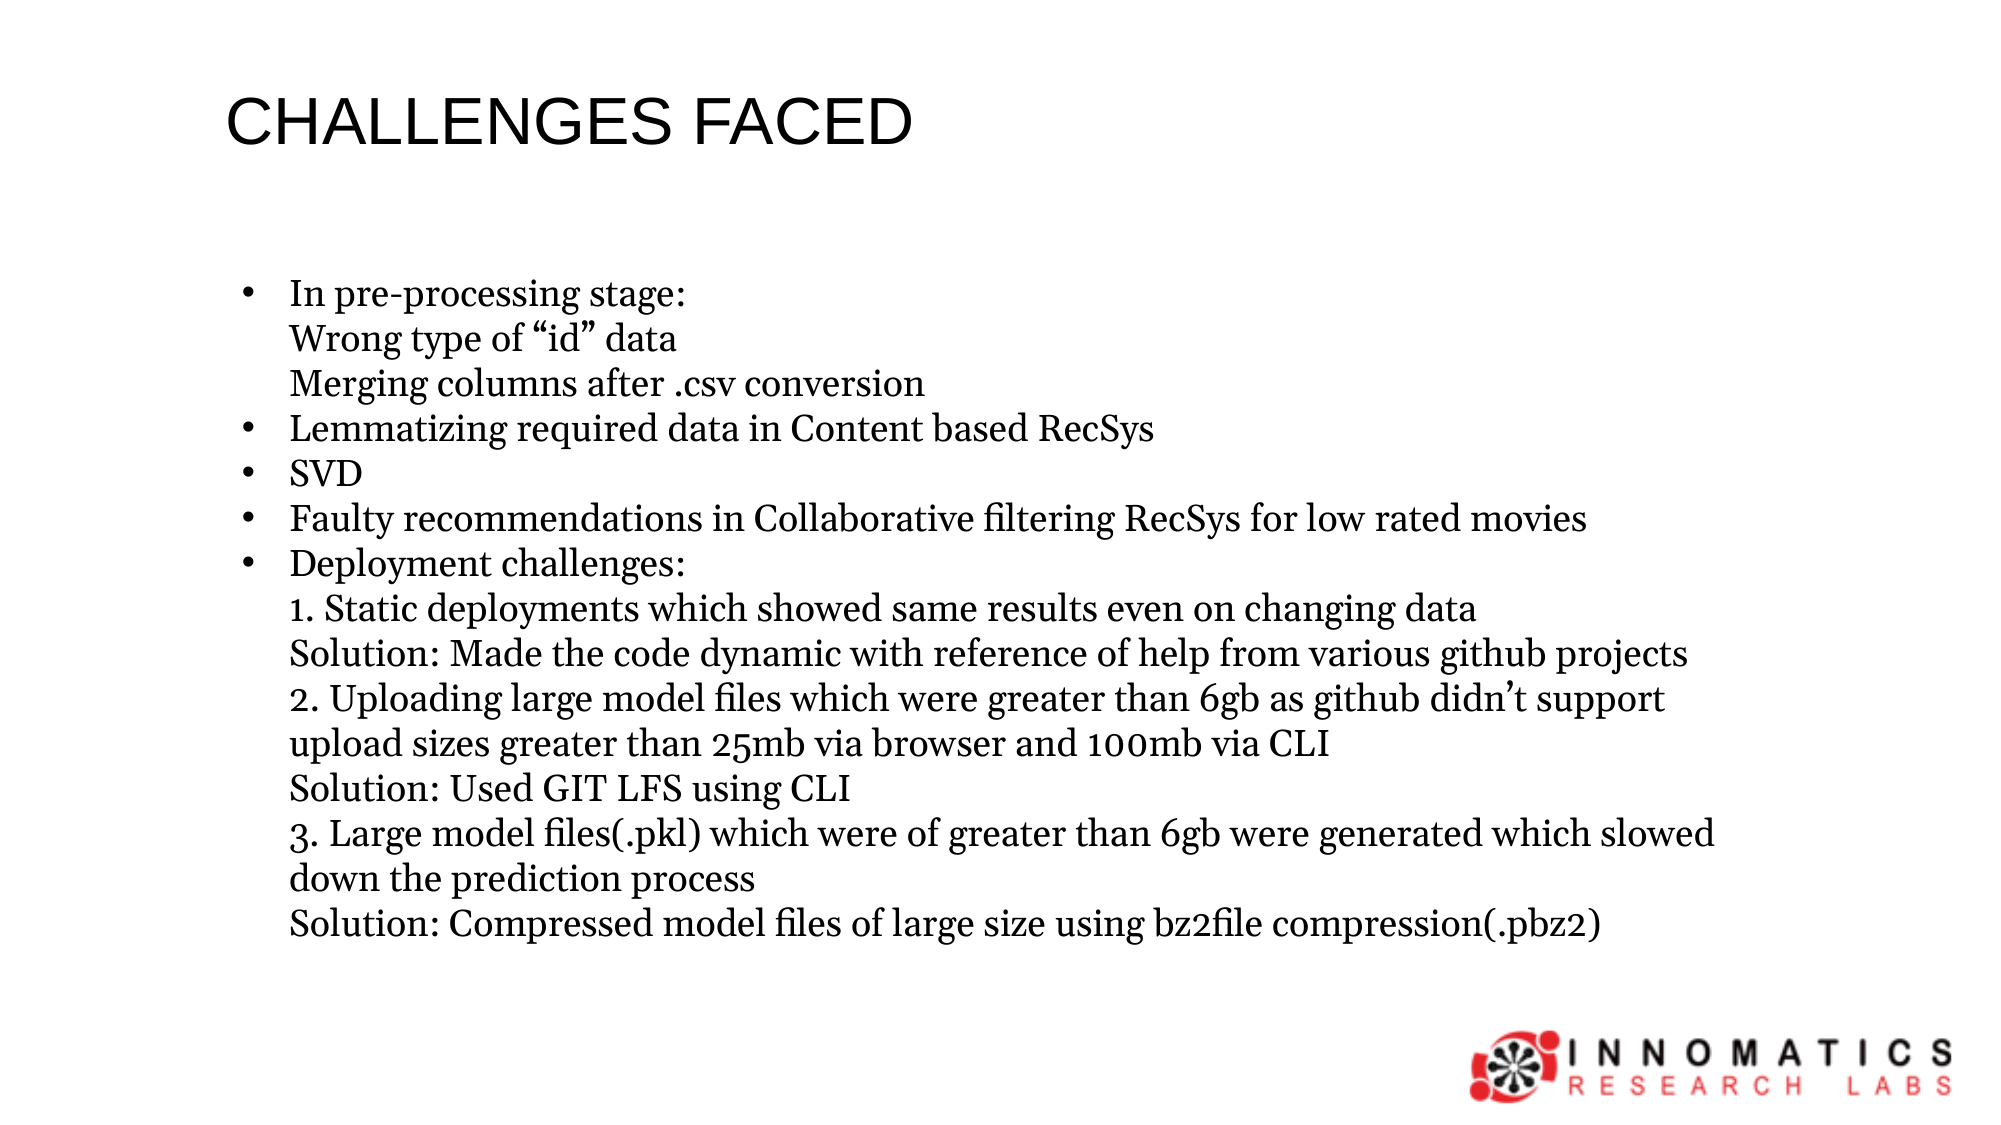

CHALLENGES FACED
In pre-processing stage:
Wrong type of “id” data
Merging columns after .csv conversion
Lemmatizing required data in Content based RecSys
SVD
Faulty recommendations in Collaborative filtering RecSys for low rated movies
Deployment challenges:
1. Static deployments which showed same results even on changing data
Solution: Made the code dynamic with reference of help from various github projects
2. Uploading large model files which were greater than 6gb as github didn’t support upload sizes greater than 25mb via browser and 100mb via CLI
Solution: Used GIT LFS using CLI
3. Large model files(.pkl) which were of greater than 6gb were generated which slowed down the prediction process
Solution: Compressed model files of large size using bz2file compression(.pbz2)